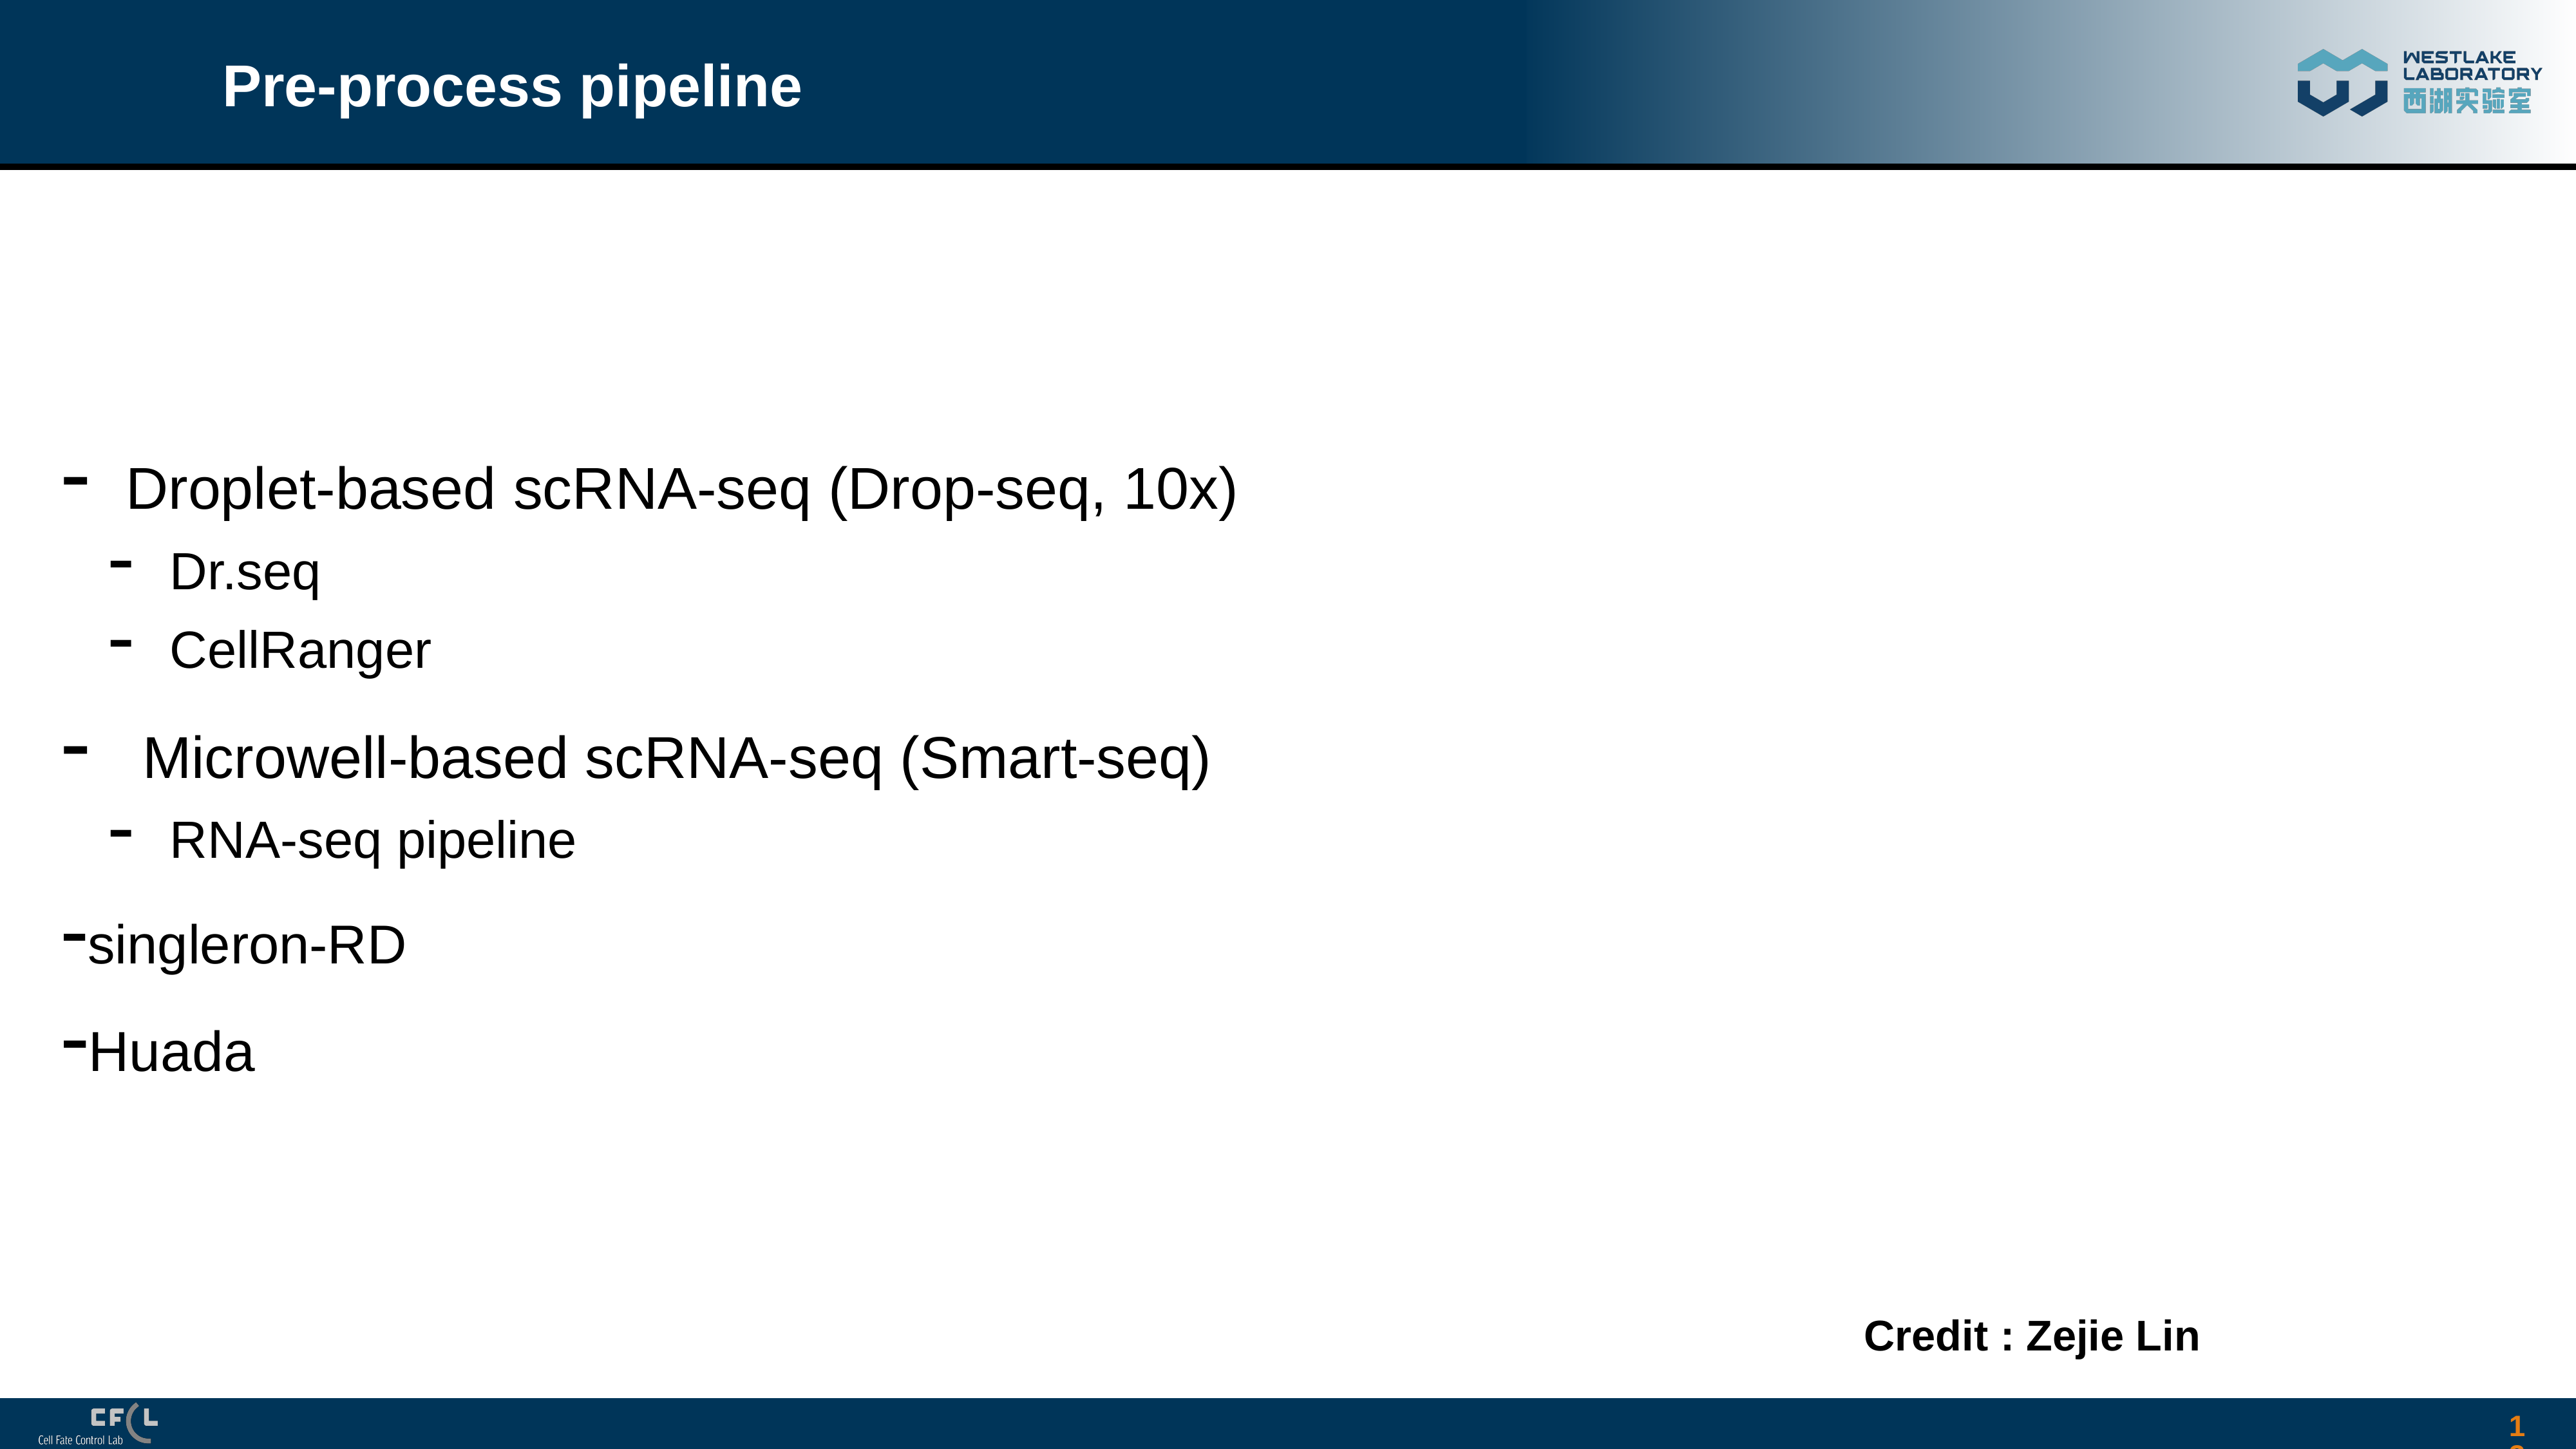

# Pre-process pipeline
Droplet-based scRNA-seq (Drop-seq, 10x)
Dr.seq
CellRanger
 Microwell-based scRNA-seq (Smart-seq)
RNA-seq pipeline
singleron-RD
Huada
Credit : Zejie Lin
13